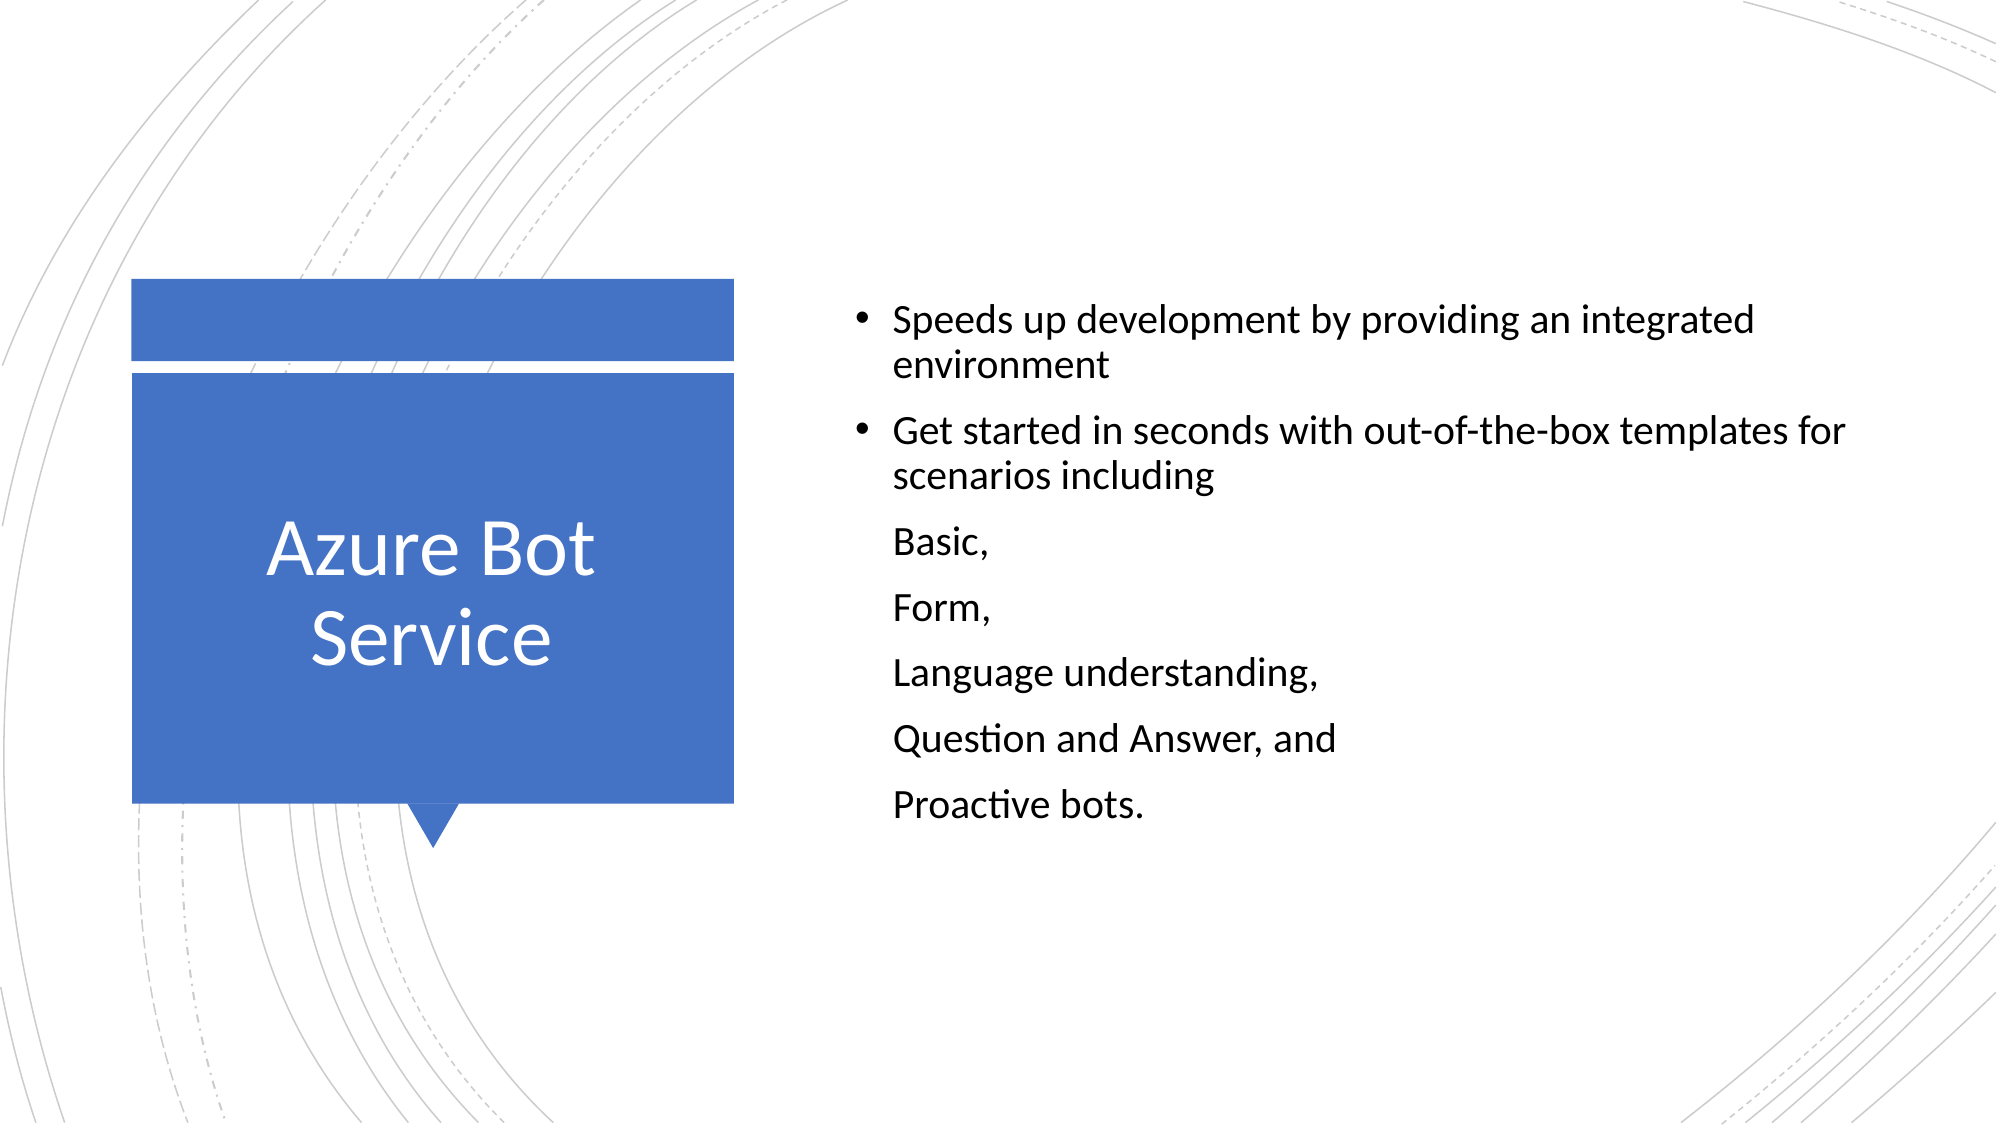

Speeds up development by providing an integrated environment
Get started in seconds with out-of-the-box templates for scenarios including
    Basic,
    Form,
    Language understanding,
    Question and Answer, and
    Proactive bots.

# Azure Bot Service